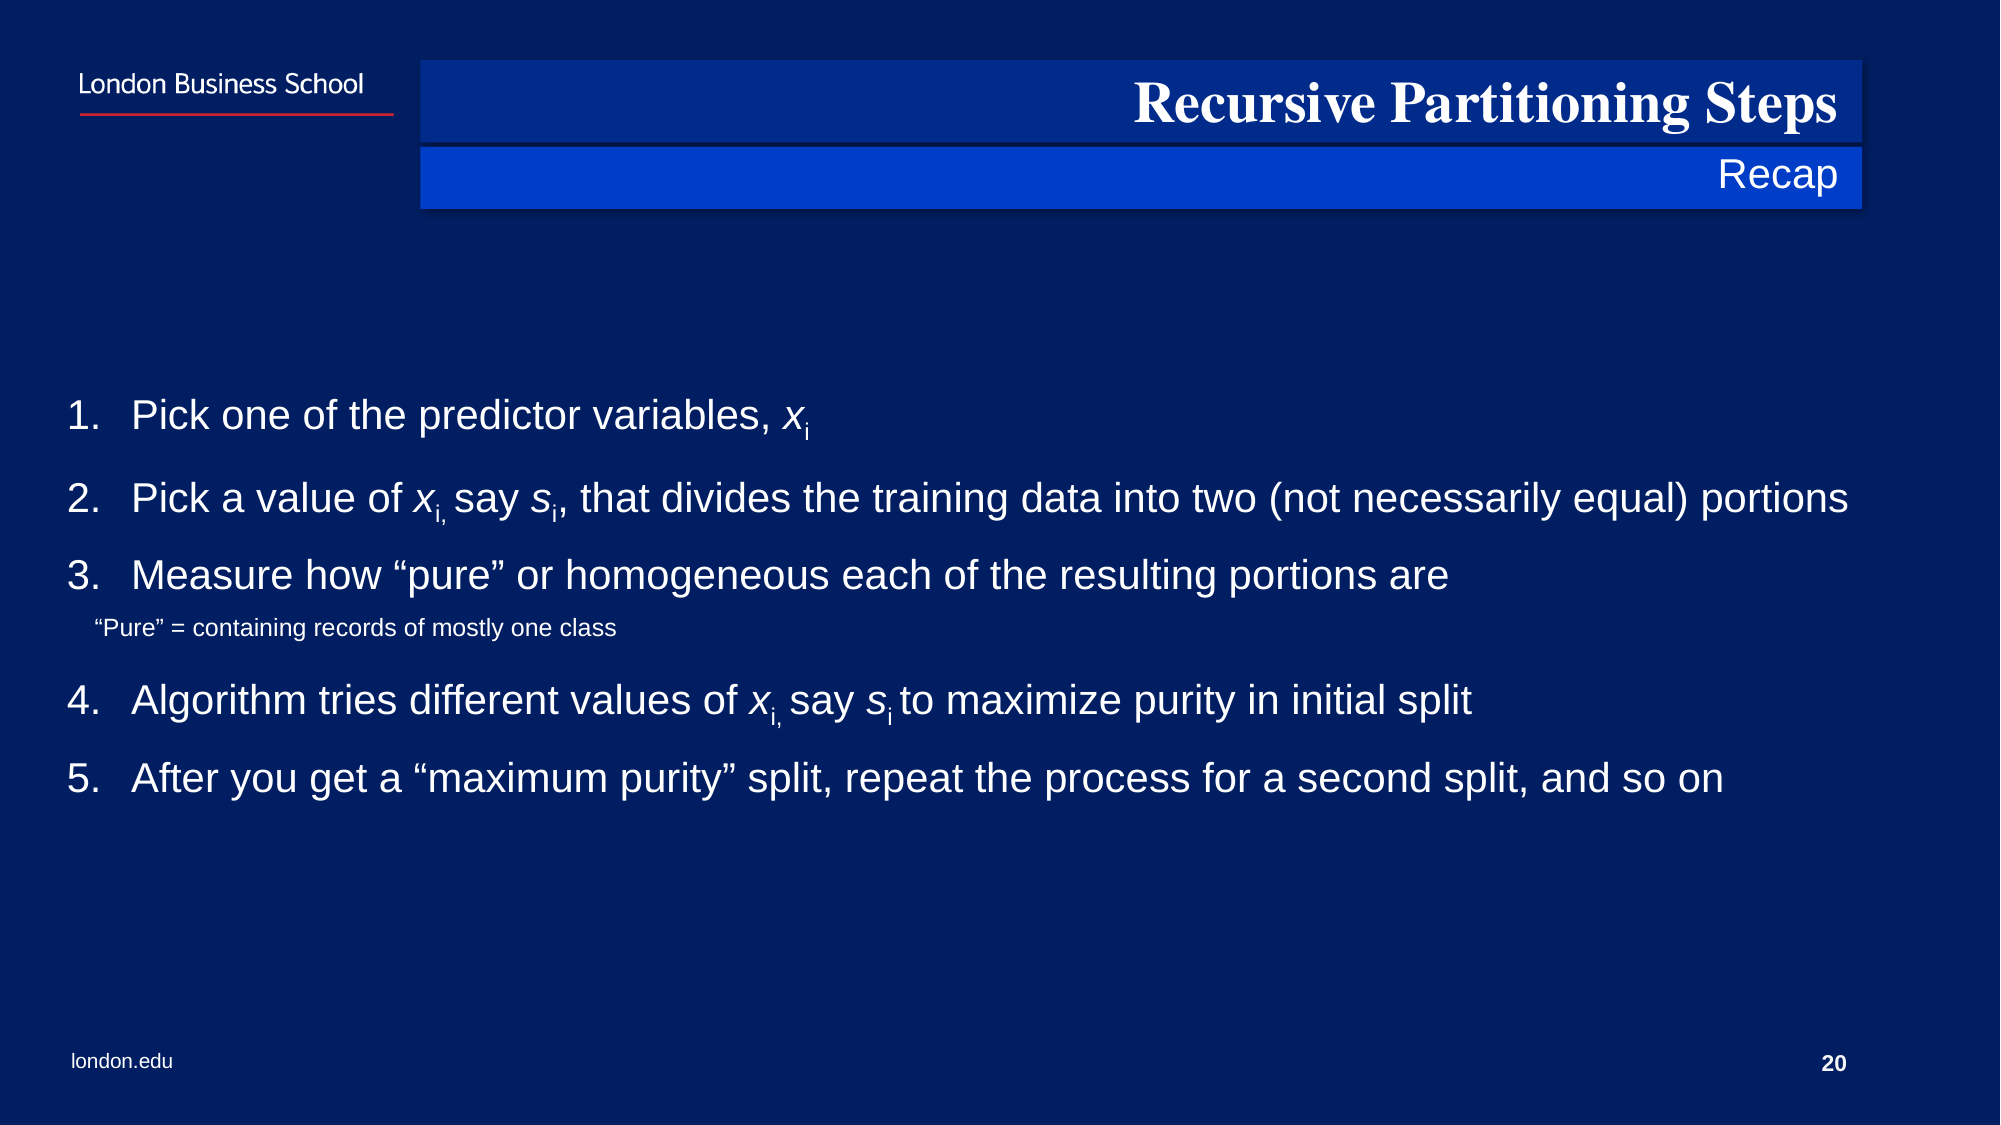

# Recursive Partitioning Steps
Recap
Pick one of the predictor variables, xi
Pick a value of xi, say si, that divides the training data into two (not necessarily equal) portions
Measure how “pure” or homogeneous each of the resulting portions are
“Pure” = containing records of mostly one class
Algorithm tries different values of xi, say si to maximize purity in initial split
After you get a “maximum purity” split, repeat the process for a second split, and so on